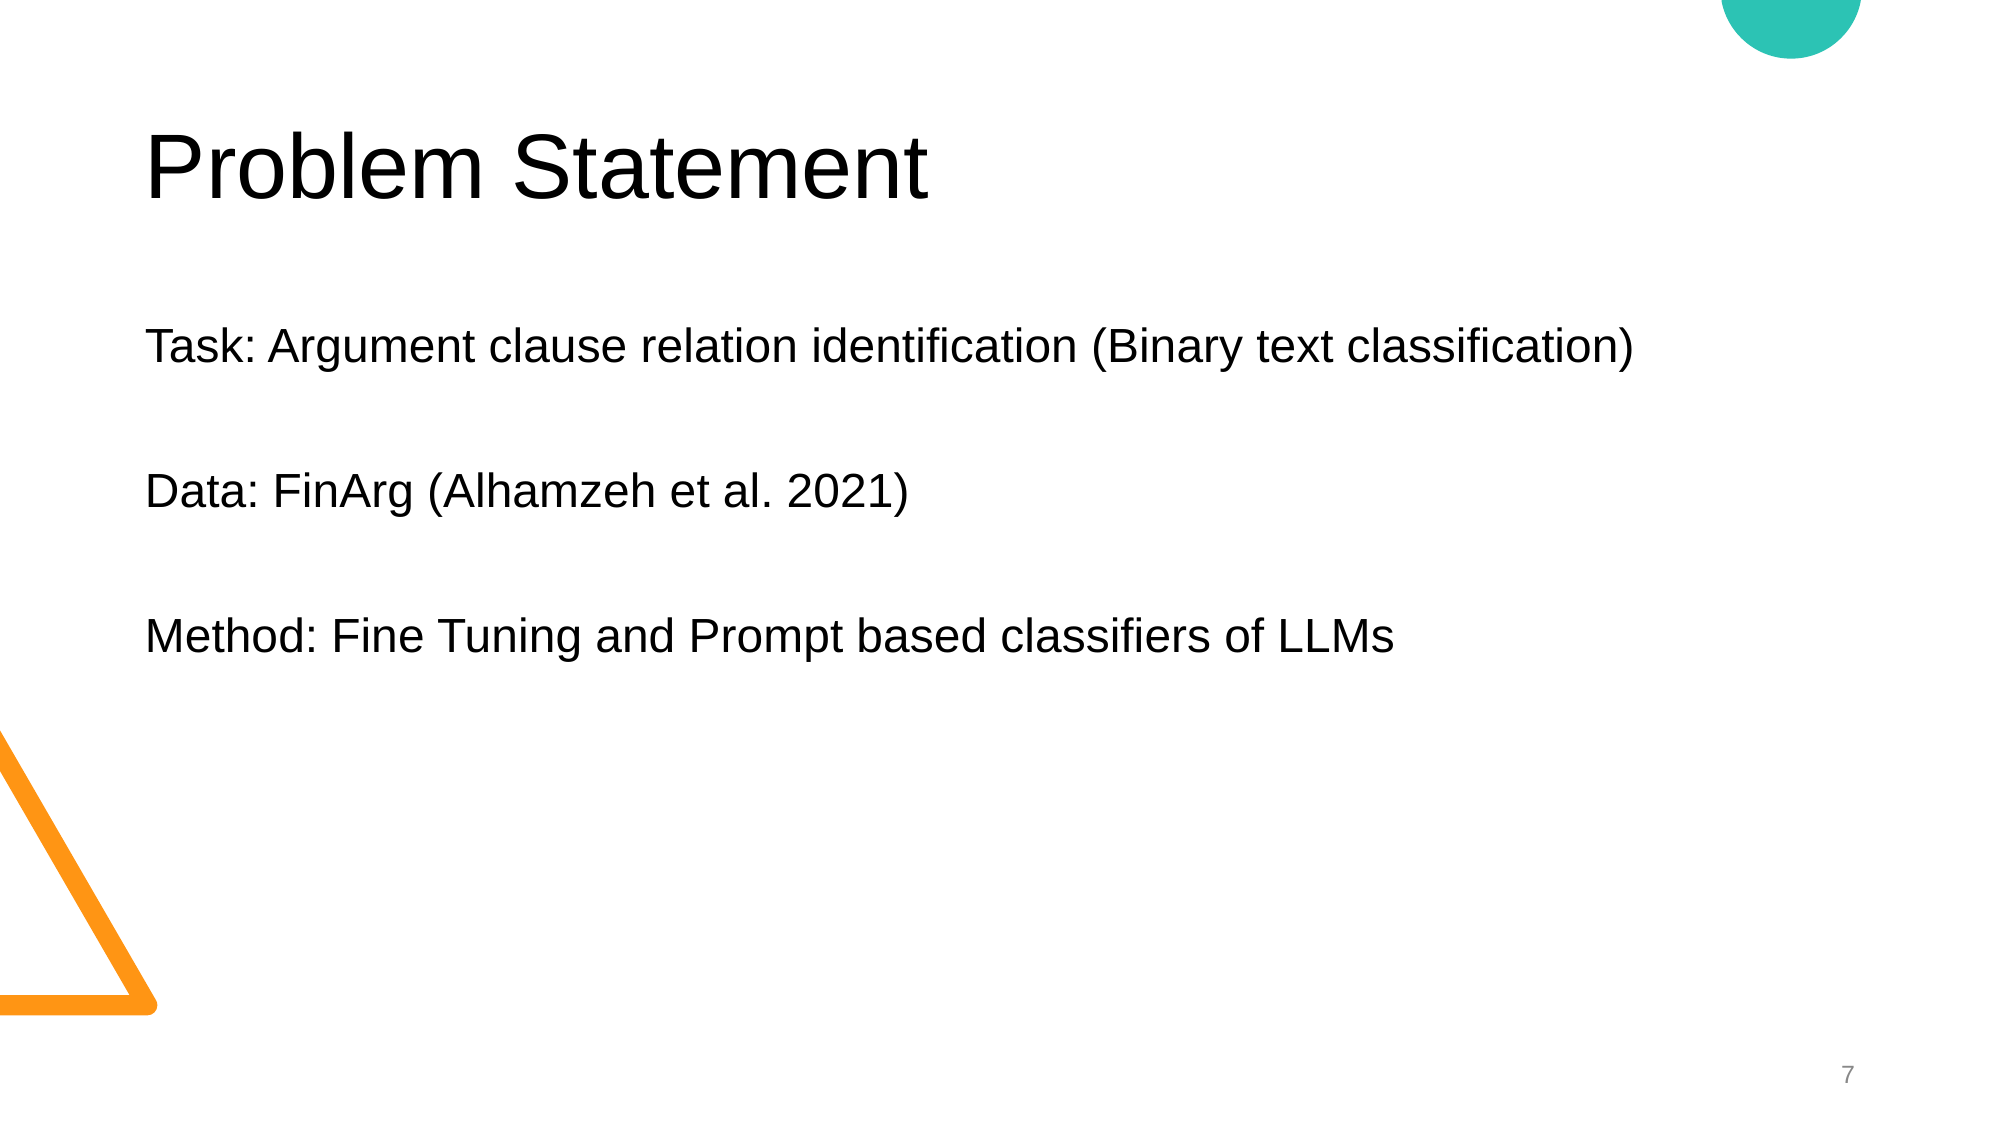

# Problem Statement
Task: Argument clause relation identification (Binary text classification)

Data: FinArg (Alhamzeh et al. 2021)

Method: Fine Tuning and Prompt based classifiers of LLMs
7